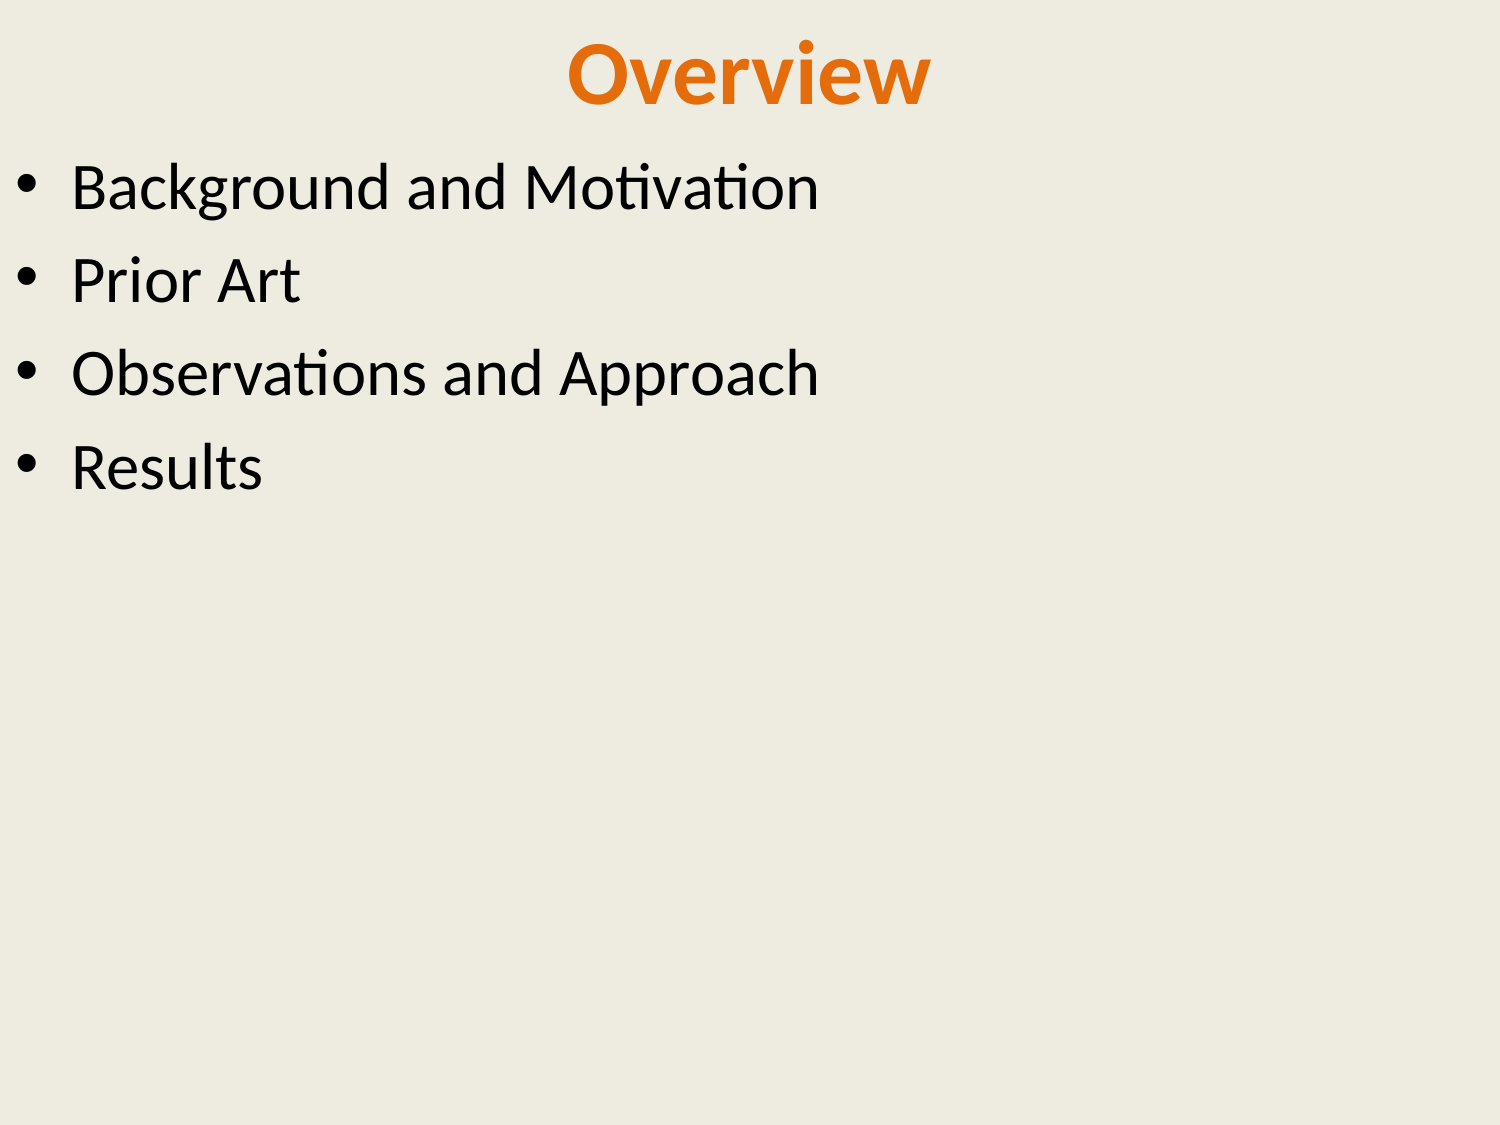

# Overview
Background and Motivation
Prior Art
Observations and Approach
Results